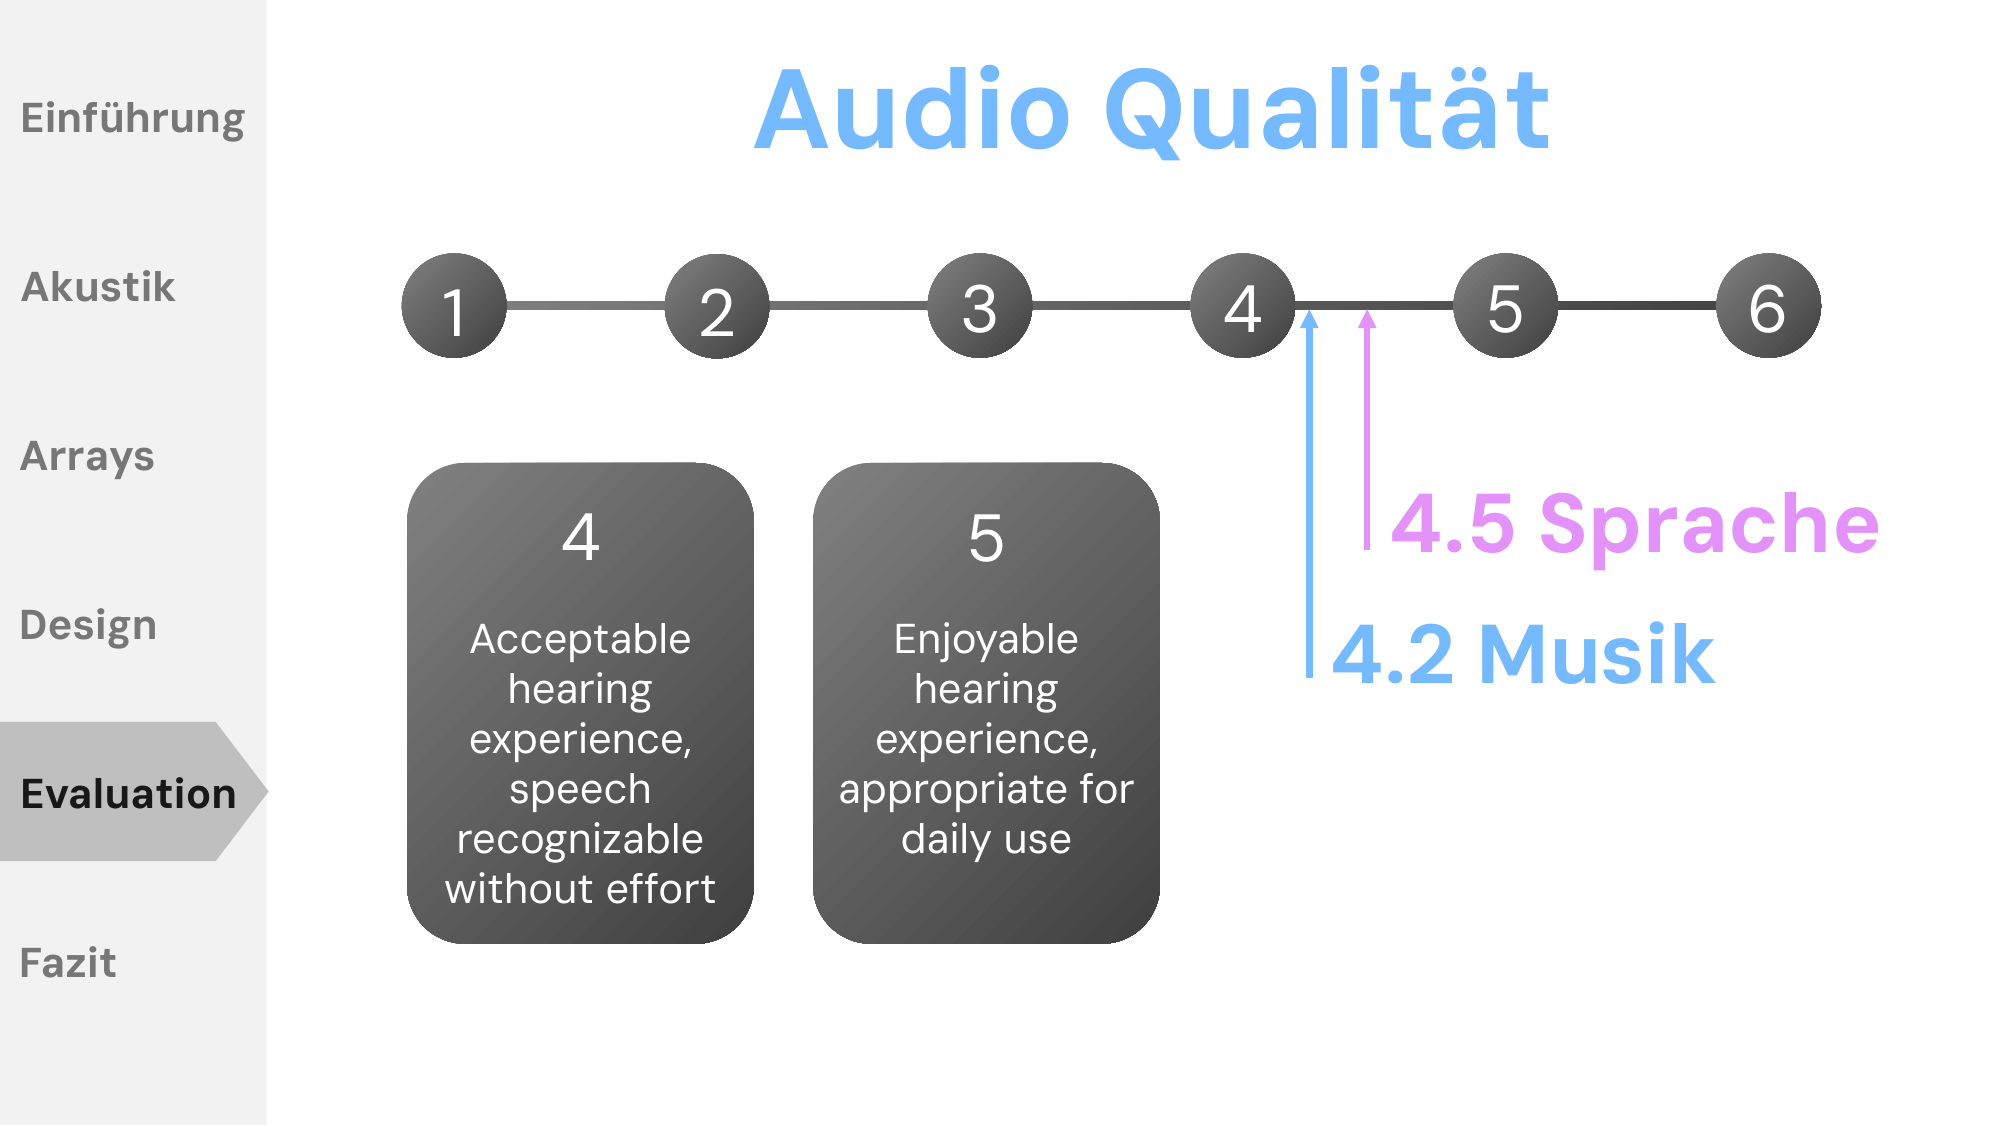

# Audio Qualität

3
4
5
6

1
2

4.5 Sprache

4
5
4.2 Musik
Acceptable hearing experience, speech recognizable without effort
Enjoyable hearing experience, appropriate for daily use